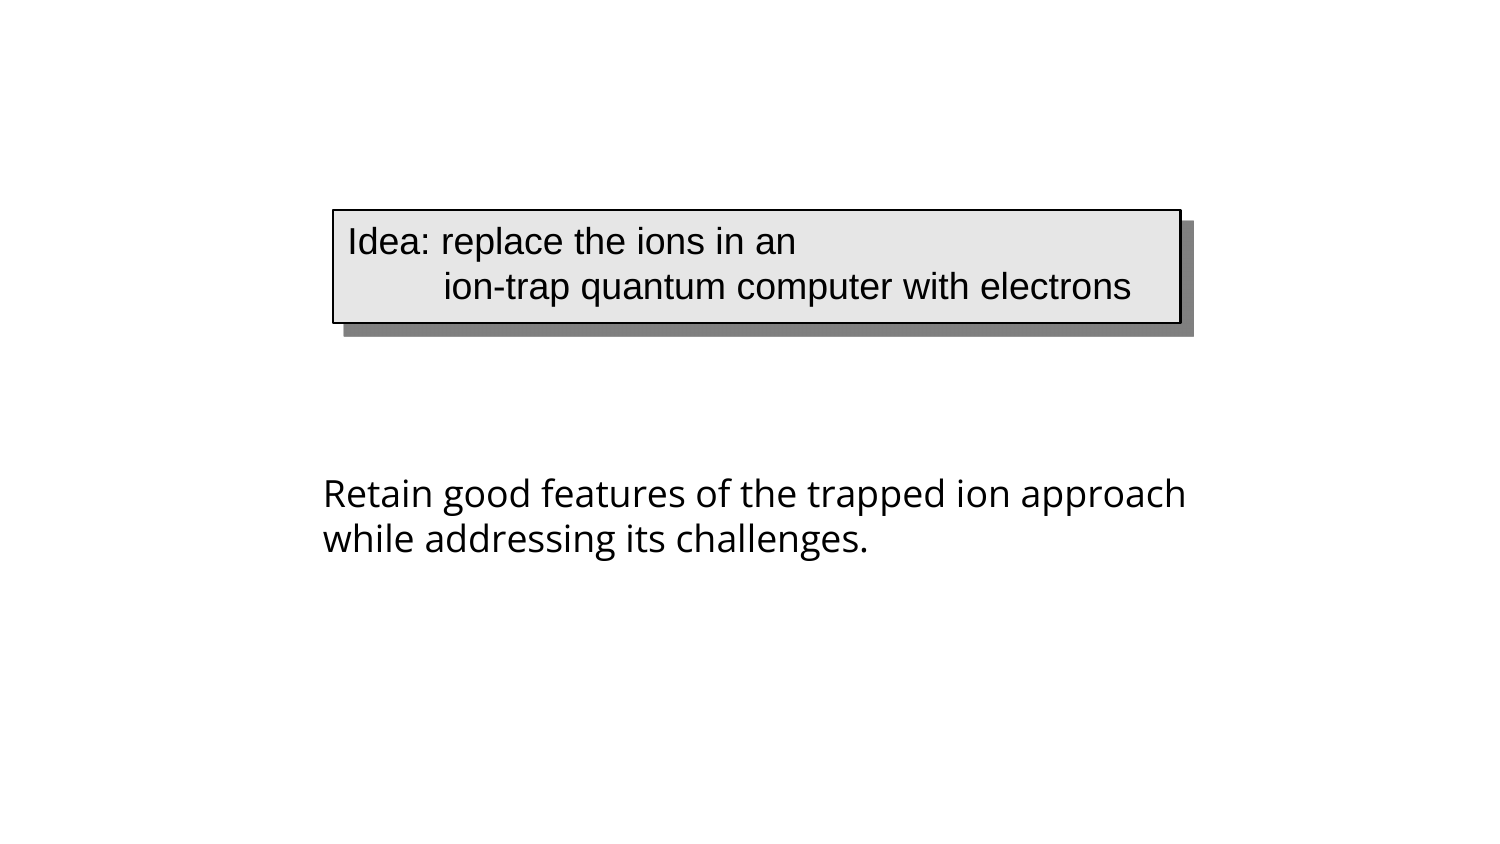

Idea: replace the ions in an
  ion-trap quantum computer with electrons
Retain good features of the trapped ion approach while addressing its challenges.